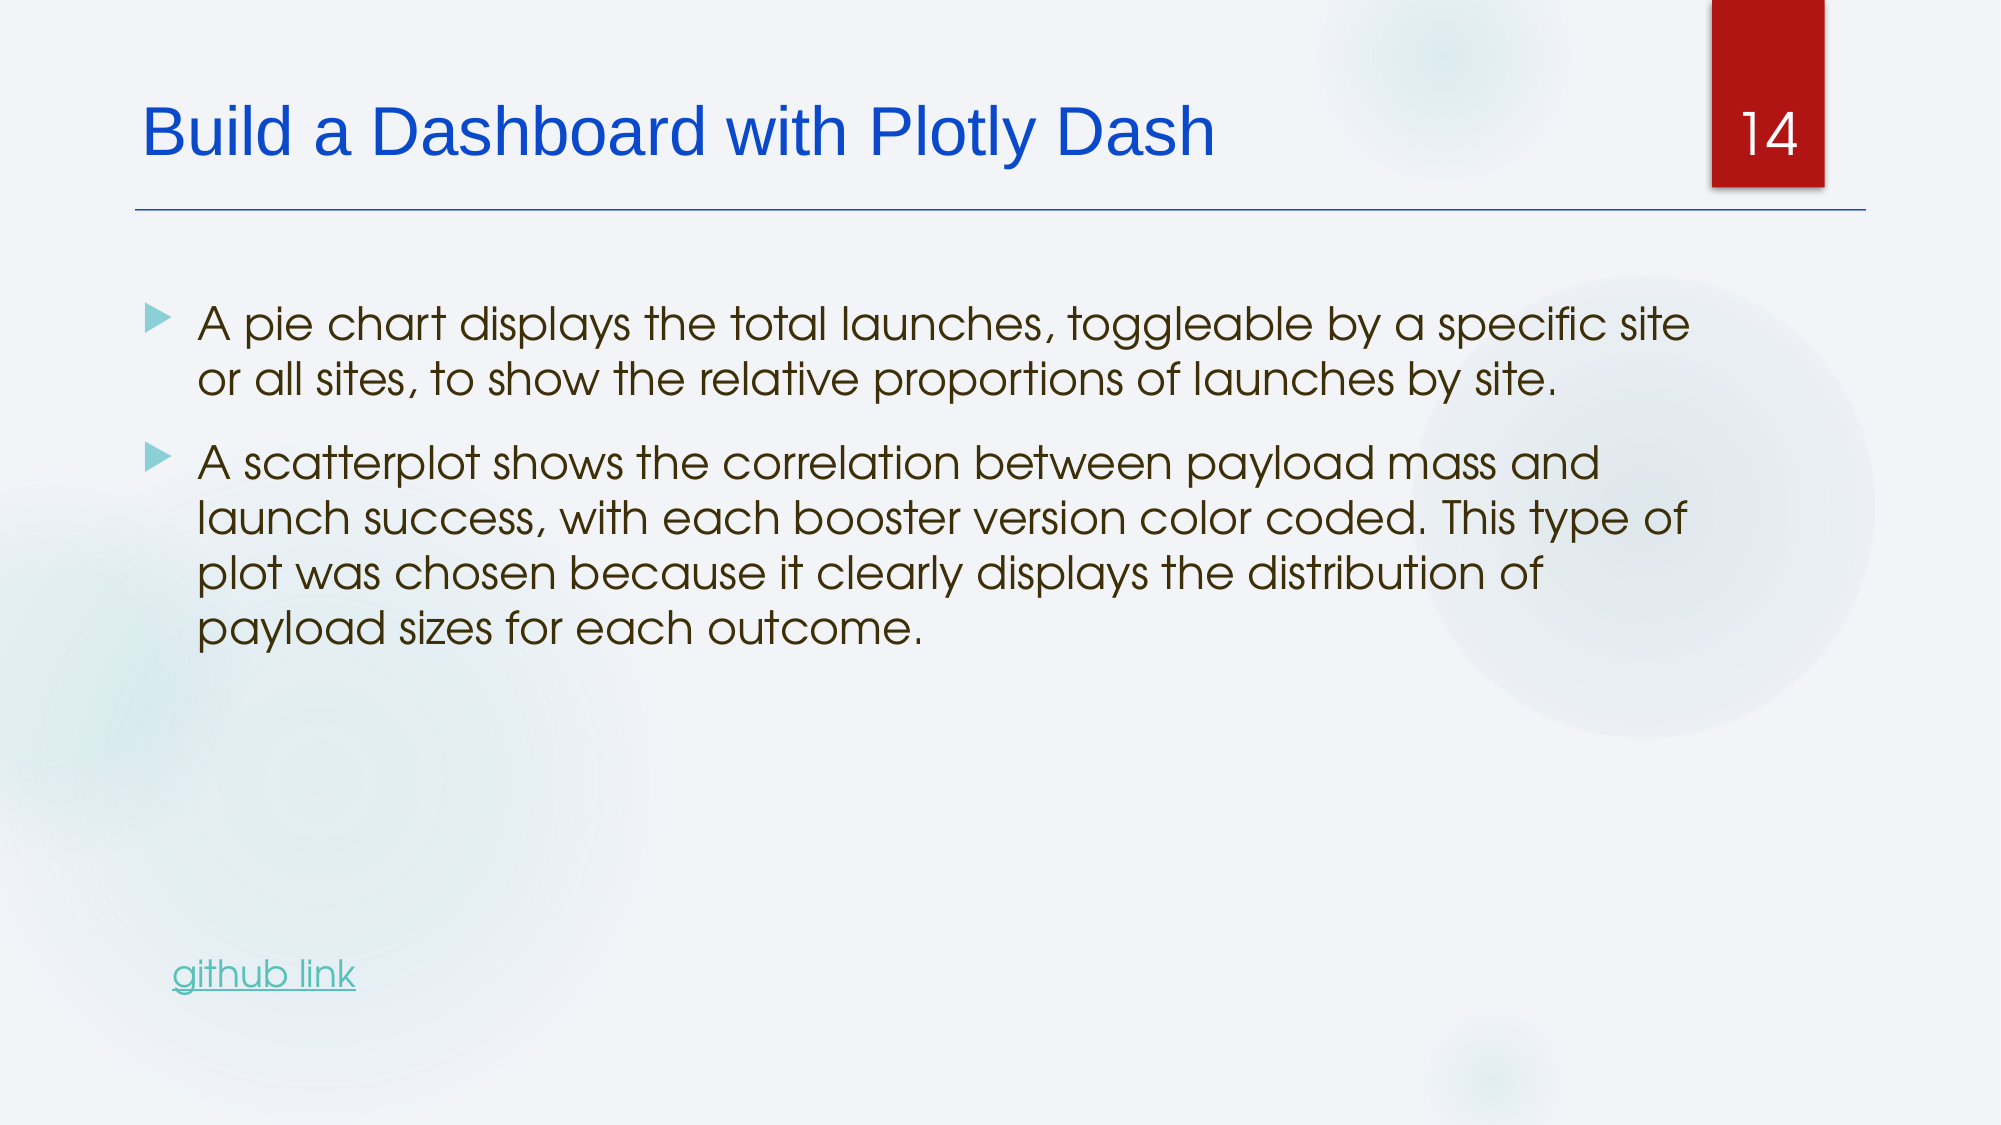

14
Build a Dashboard with Plotly Dash
A pie chart displays the total launches, toggleable by a specific site or all sites, to show the relative proportions of launches by site.
A scatterplot shows the correlation between payload mass and launch success, with each booster version color coded. This type of plot was chosen because it clearly displays the distribution of payload sizes for each outcome.

github link